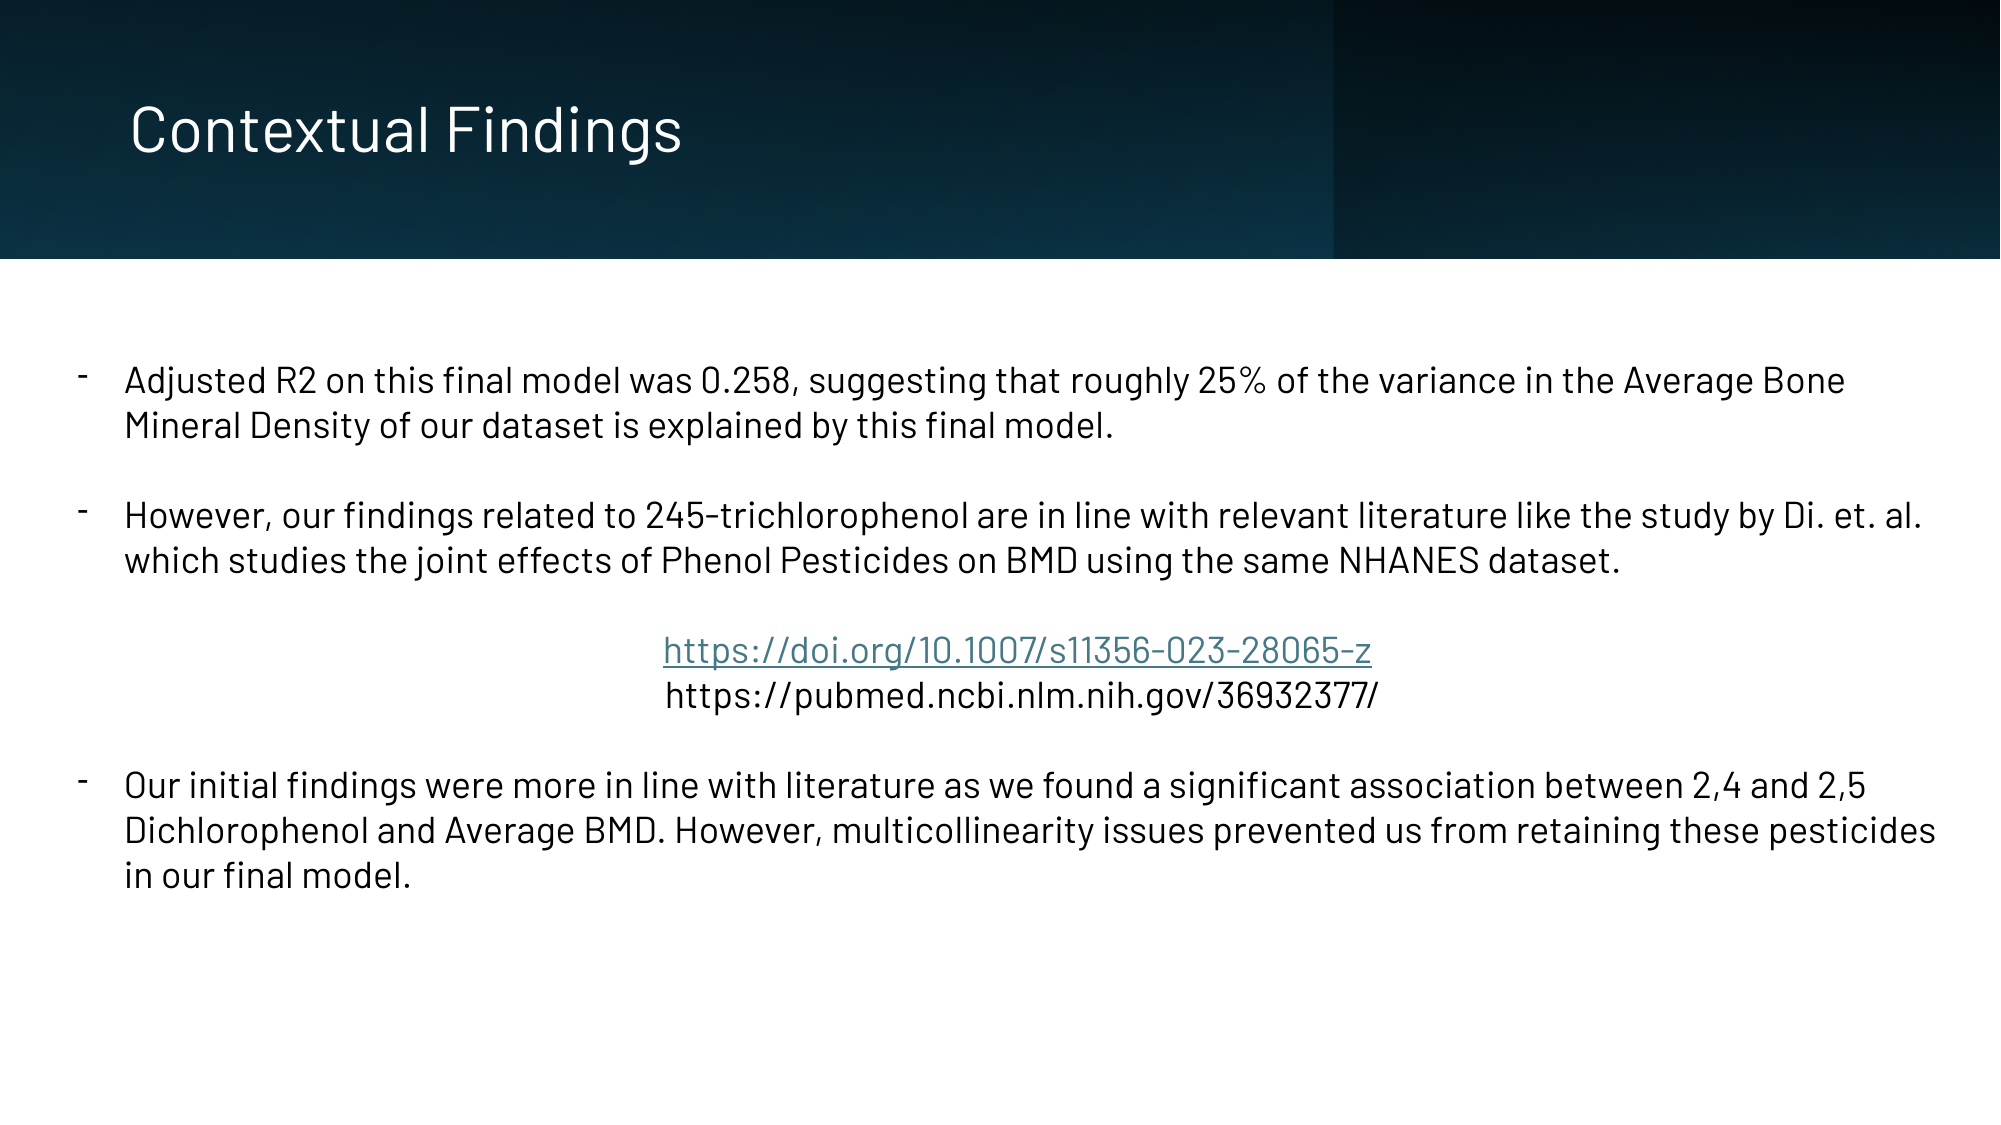

# Contextual Findings
Adjusted R2 on this final model was 0.258, suggesting that roughly 25% of the variance in the Average Bone Mineral Density of our dataset is explained by this final model.

However, our findings related to 245-trichlorophenol are in line with relevant literature like the study by Di. et. al.  which studies the joint effects of Phenol Pesticides on BMD using the same NHANES dataset.

https://doi.org/10.1007/s11356-023-28065-z
https://pubmed.ncbi.nlm.nih.gov/36932377/

Our initial findings were more in line with literature as we found a significant association between 2,4 and 2,5 Dichlorophenol and Average BMD. However, multicollinearity issues prevented us from retaining these pesticides in our final model.